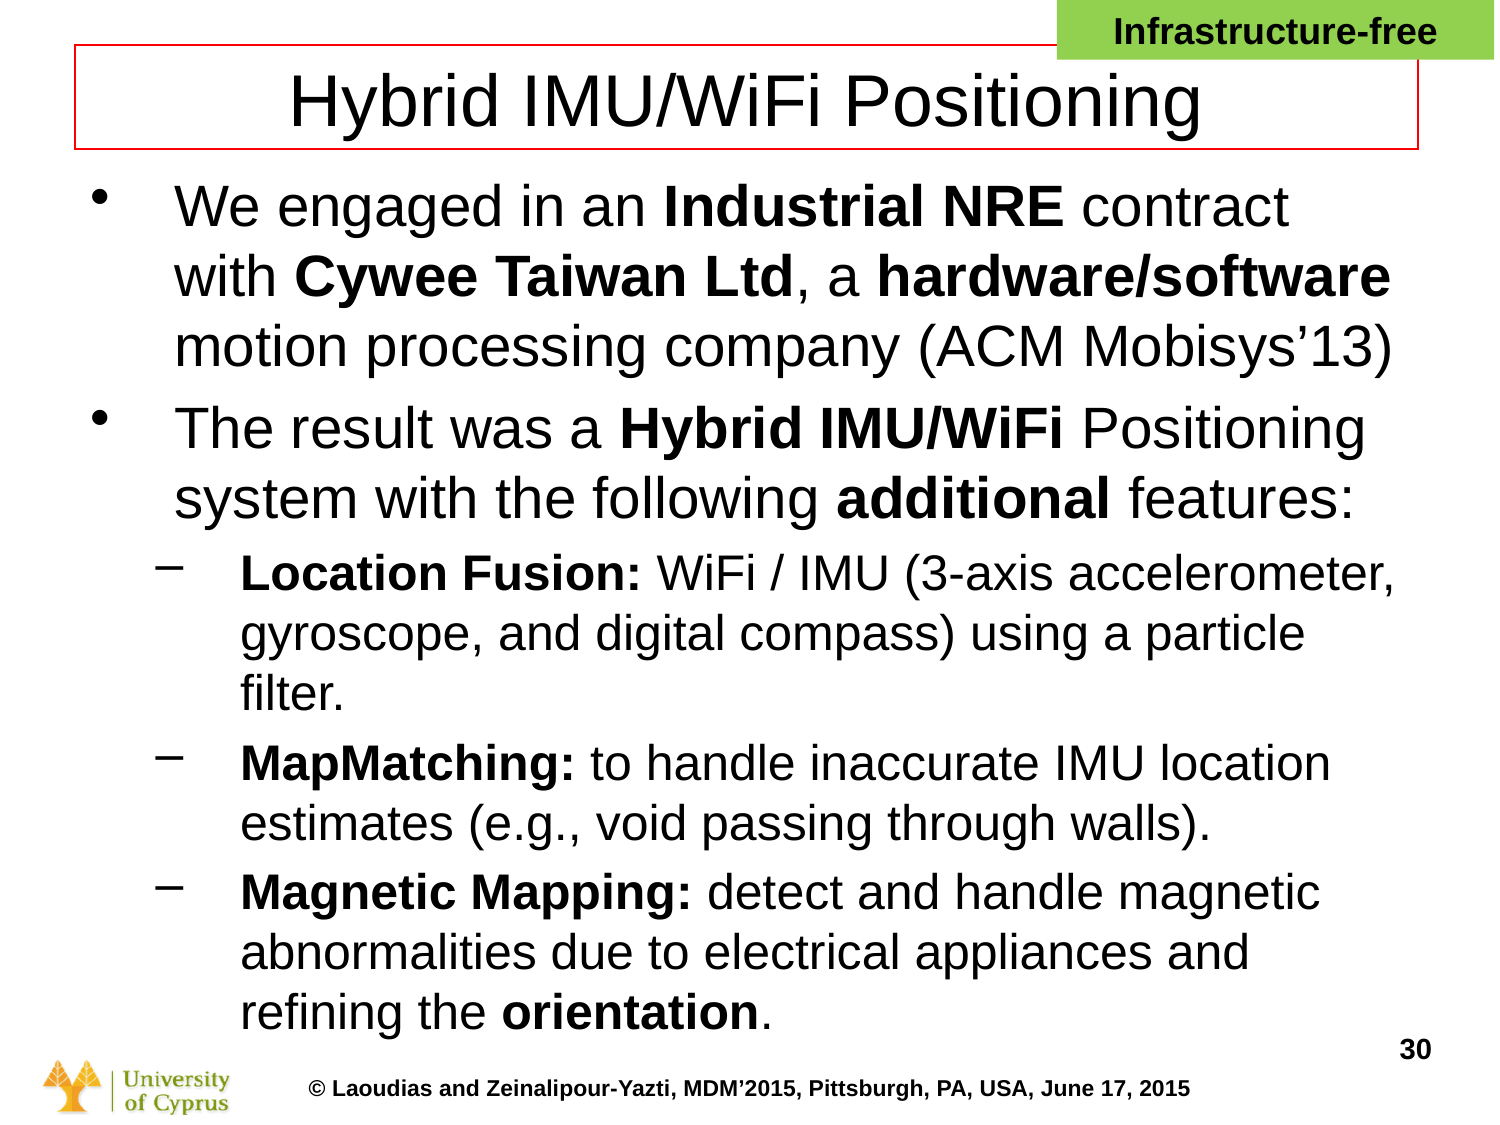

Infrastructure-free
# Hybrid IMU/WiFi Positioning
We engaged in an Industrial NRE contract with Cywee Taiwan Ltd, a hardware/software motion processing company (ACM Mobisys’13)
The result was a Hybrid IMU/WiFi Positioning system with the following additional features:
Location Fusion: WiFi / IMU (3-axis accelerometer, gyroscope, and digital compass) using a particle filter.
MapMatching: to handle inaccurate IMU location estimates (e.g., void passing through walls).
Magnetic Mapping: detect and handle magnetic abnormalities due to electrical appliances and refining the orientation.